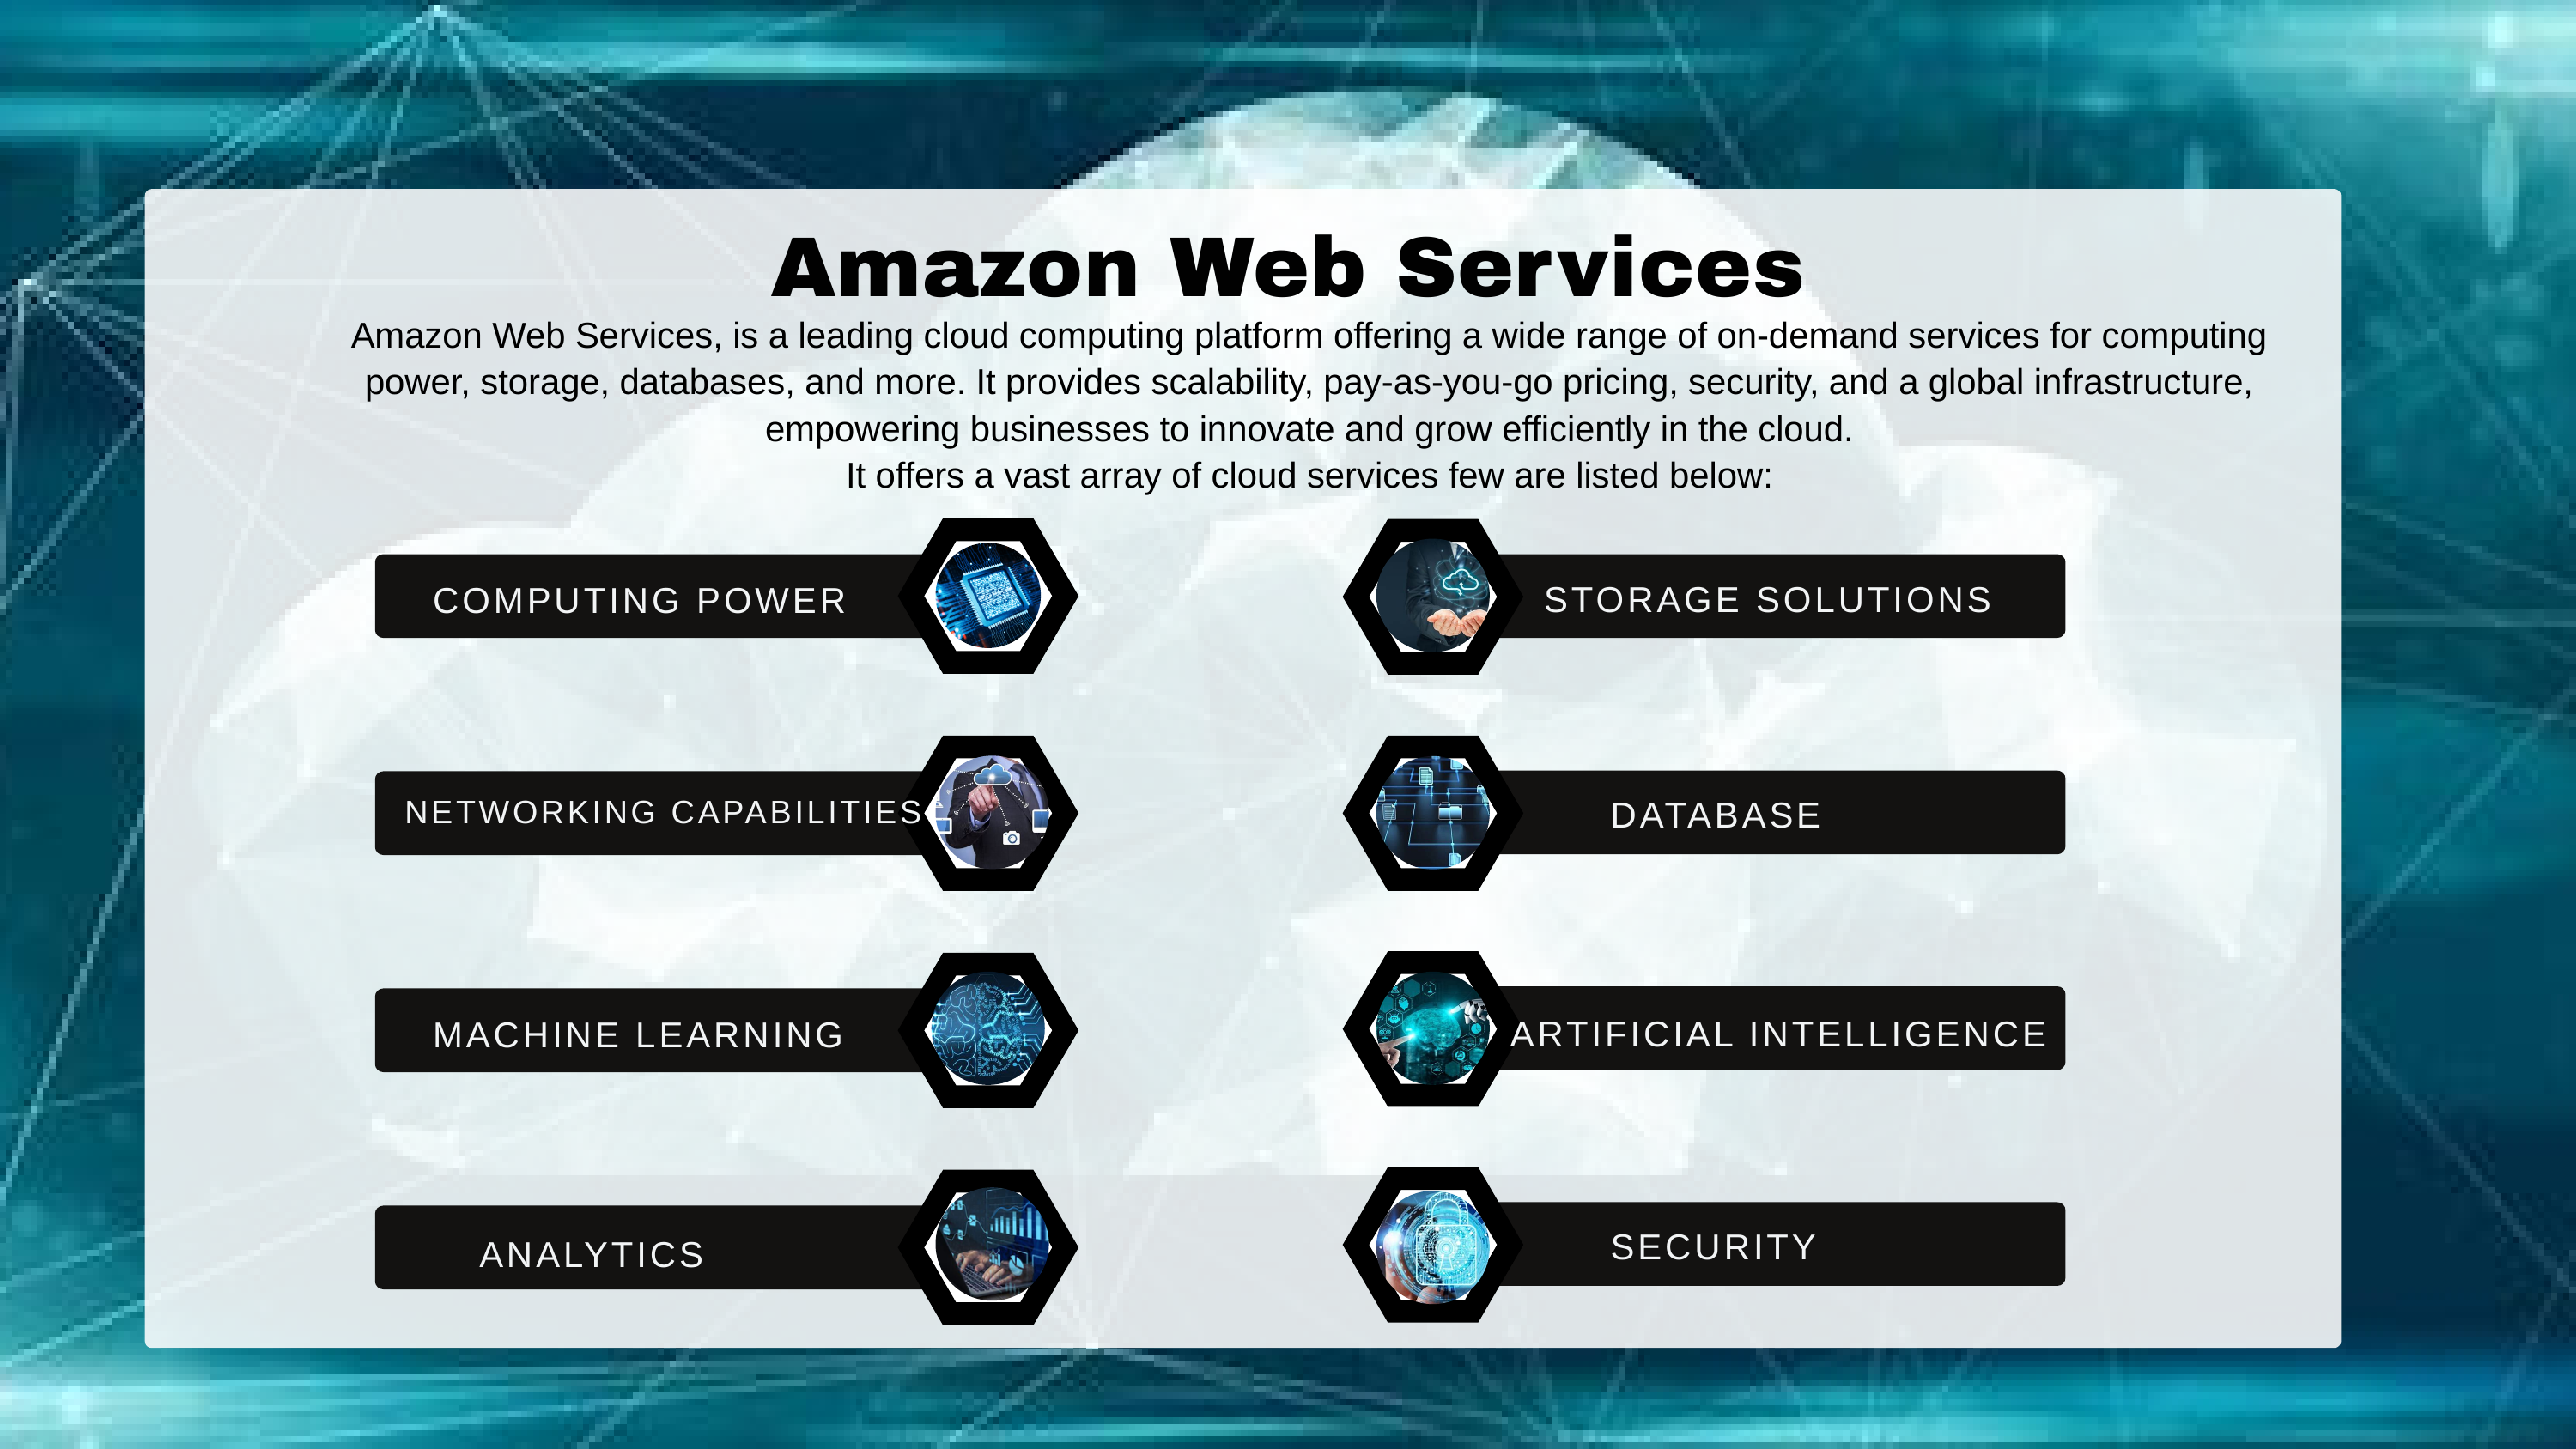

Amazon Web Services
Amazon Web Services, is a leading cloud computing platform offering a wide range of on-demand services for computing power, storage, databases, and more. It provides scalability, pay-as-you-go pricing, security, and a global infrastructure, empowering businesses to innovate and grow efficiently in the cloud.
It offers a vast array of cloud services few are listed below:

STORAGE SOLUTIONS
COMPUTING POWER

NETWORKING CAPABILITIES
DATABASE

ARTIFICIAL INTELLIGENCE
MACHINE LEARNING

SECURITY
ANALYTICS